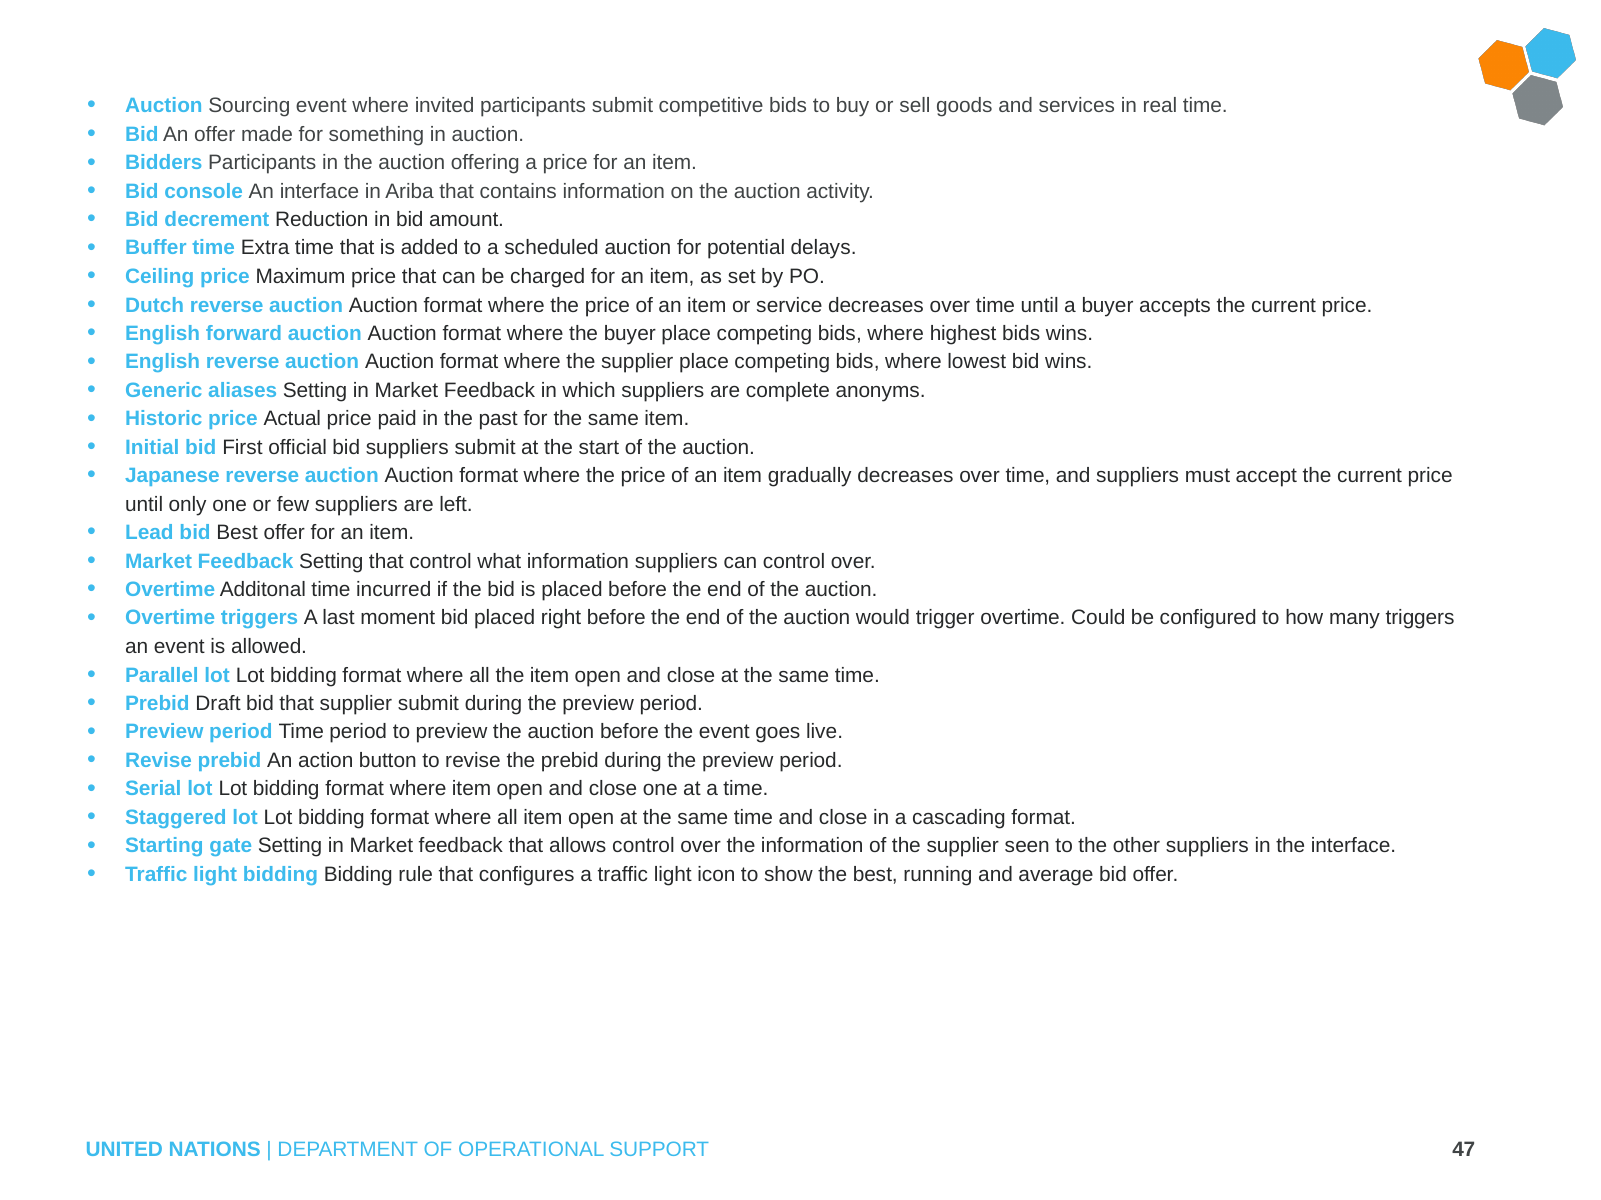

Auction Sourcing event where invited participants submit competitive bids to buy or sell goods and services in real time.
Bid An offer made for something in auction.
Bidders Participants in the auction offering a price for an item.
Bid console An interface in Ariba that contains information on the auction activity.
Bid decrement Reduction in bid amount.
Buffer time Extra time that is added to a scheduled auction for potential delays.
Ceiling price Maximum price that can be charged for an item, as set by PO.
Dutch reverse auction Auction format where the price of an item or service decreases over time until a buyer accepts the current price.
English forward auction Auction format where the buyer place competing bids, where highest bids wins.
English reverse auction Auction format where the supplier place competing bids, where lowest bid wins.
Generic aliases Setting in Market Feedback in which suppliers are complete anonyms.
Historic price Actual price paid in the past for the same item.
Initial bid First official bid suppliers submit at the start of the auction.
Japanese reverse auction Auction format where the price of an item gradually decreases over time, and suppliers must accept the current price  until only one or few suppliers are left.
Lead bid Best offer for an item.
Market Feedback Setting that control what information suppliers can control over.
Overtime Additonal time incurred if the bid is placed before the end of the auction.
Overtime triggers A last moment bid placed right before the end of the auction would trigger overtime. Could be configured to how many triggers an event is allowed.
Parallel lot Lot bidding format where all the item open and close at the same time.
Prebid Draft bid that supplier submit during the preview period.
Preview period Time period to preview the auction before the event goes live.
Revise prebid An action button to revise the prebid during the preview period.
Serial lot Lot bidding format where item open and close one at a time.
Staggered lot Lot bidding format where all item open at the same time and close in a cascading format.
Starting gate Setting in Market feedback that allows control over the information of the supplier seen to the other suppliers in the interface.
Traffic light bidding Bidding rule that configures a traffic light icon to show the best, running and average bid offer.